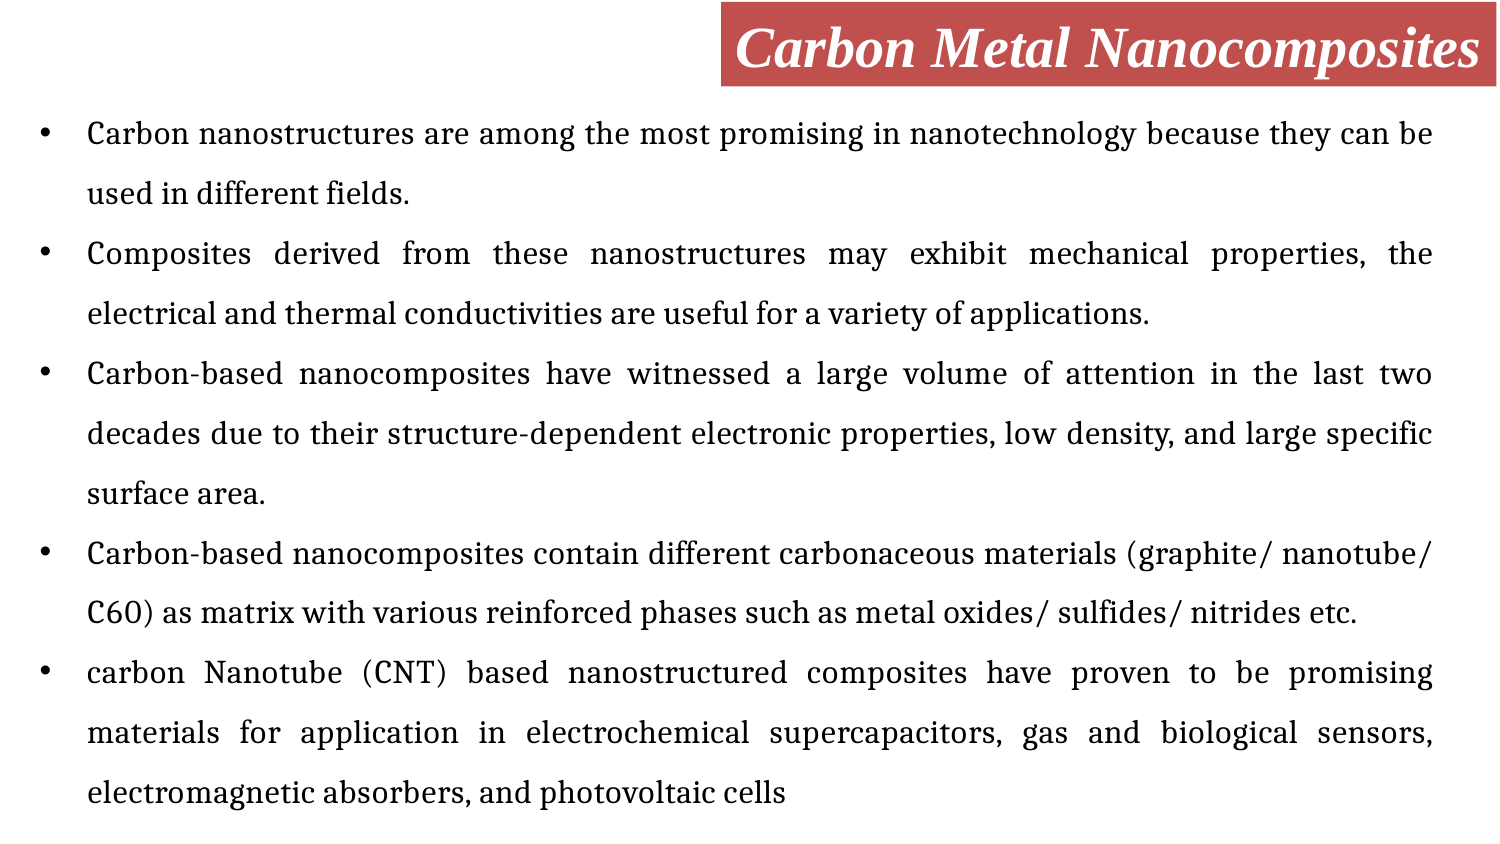

Carbon Metal Nanocomposites
Carbon nanostructures are among the most promising in nanotechnology because they can be used in different fields.
Composites derived from these nanostructures may exhibit mechanical properties, the electrical and thermal conductivities are useful for a variety of applications.
Carbon-based nanocomposites have witnessed a large volume of attention in the last two decades due to their structure-dependent electronic properties, low density, and large specific surface area.
Carbon-based nanocomposites contain different carbonaceous materials (graphite/ nanotube/ C60) as matrix with various reinforced phases such as metal oxides/ sulfides/ nitrides etc.
carbon Nanotube (CNT) based nanostructured composites have proven to be promising materials for application in electrochemical supercapacitors, gas and biological sensors, electromagnetic absorbers, and photovoltaic cells